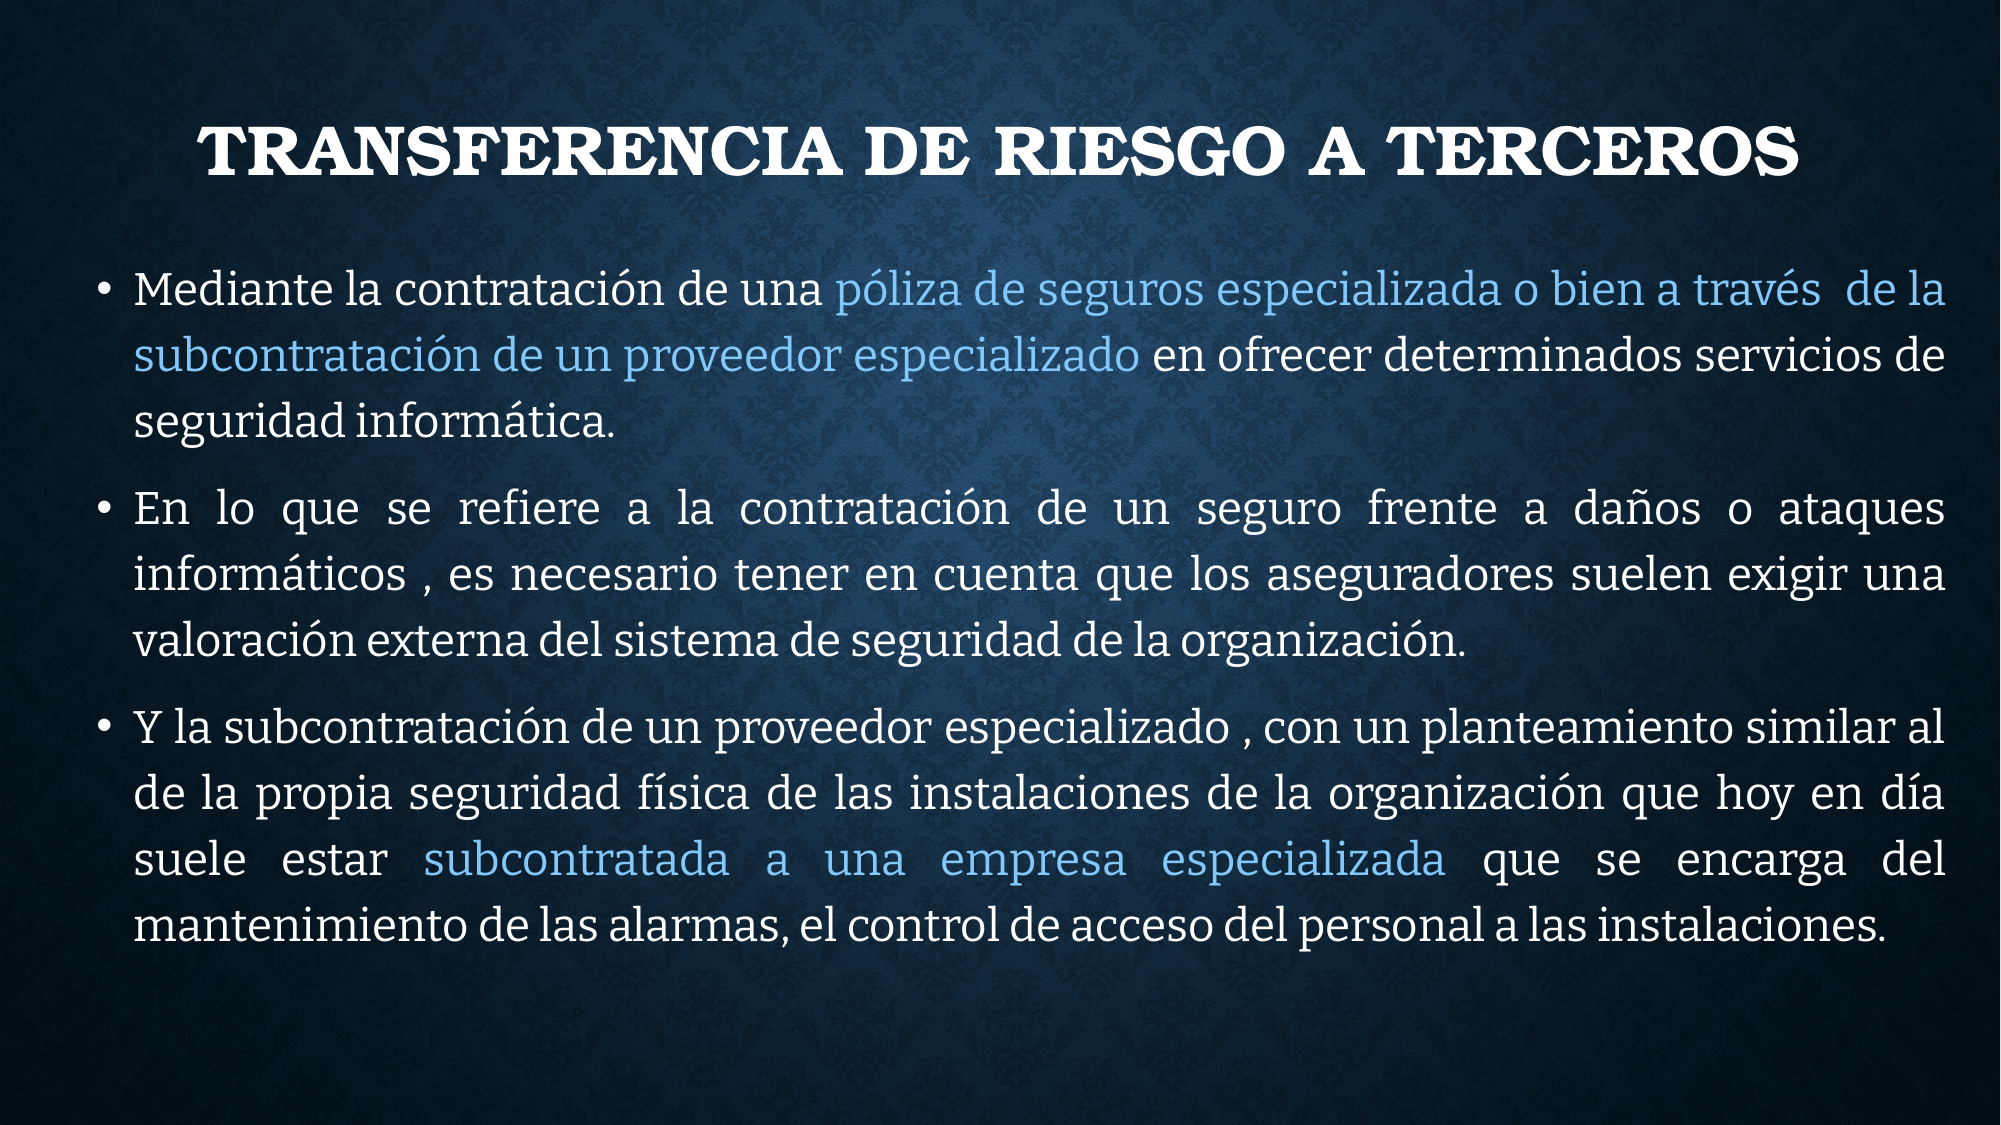

# Transferencia de riesgo a terceros
Mediante la contratación de una póliza de seguros especializada o bien a través  de la subcontratación de un proveedor especializado en ofrecer determinados servicios de seguridad informática.
En lo que se refiere a la contratación de un seguro frente a daños o ataques informáticos , es necesario tener en cuenta que los aseguradores suelen exigir una valoración externa del sistema de seguridad de la organización.
Y la subcontratación de un proveedor especializado , con un planteamiento similar al de la propia seguridad física de las instalaciones de la organización que hoy en día suele estar subcontratada a una empresa especializada que se encarga del mantenimiento de las alarmas, el control de acceso del personal a las instalaciones.